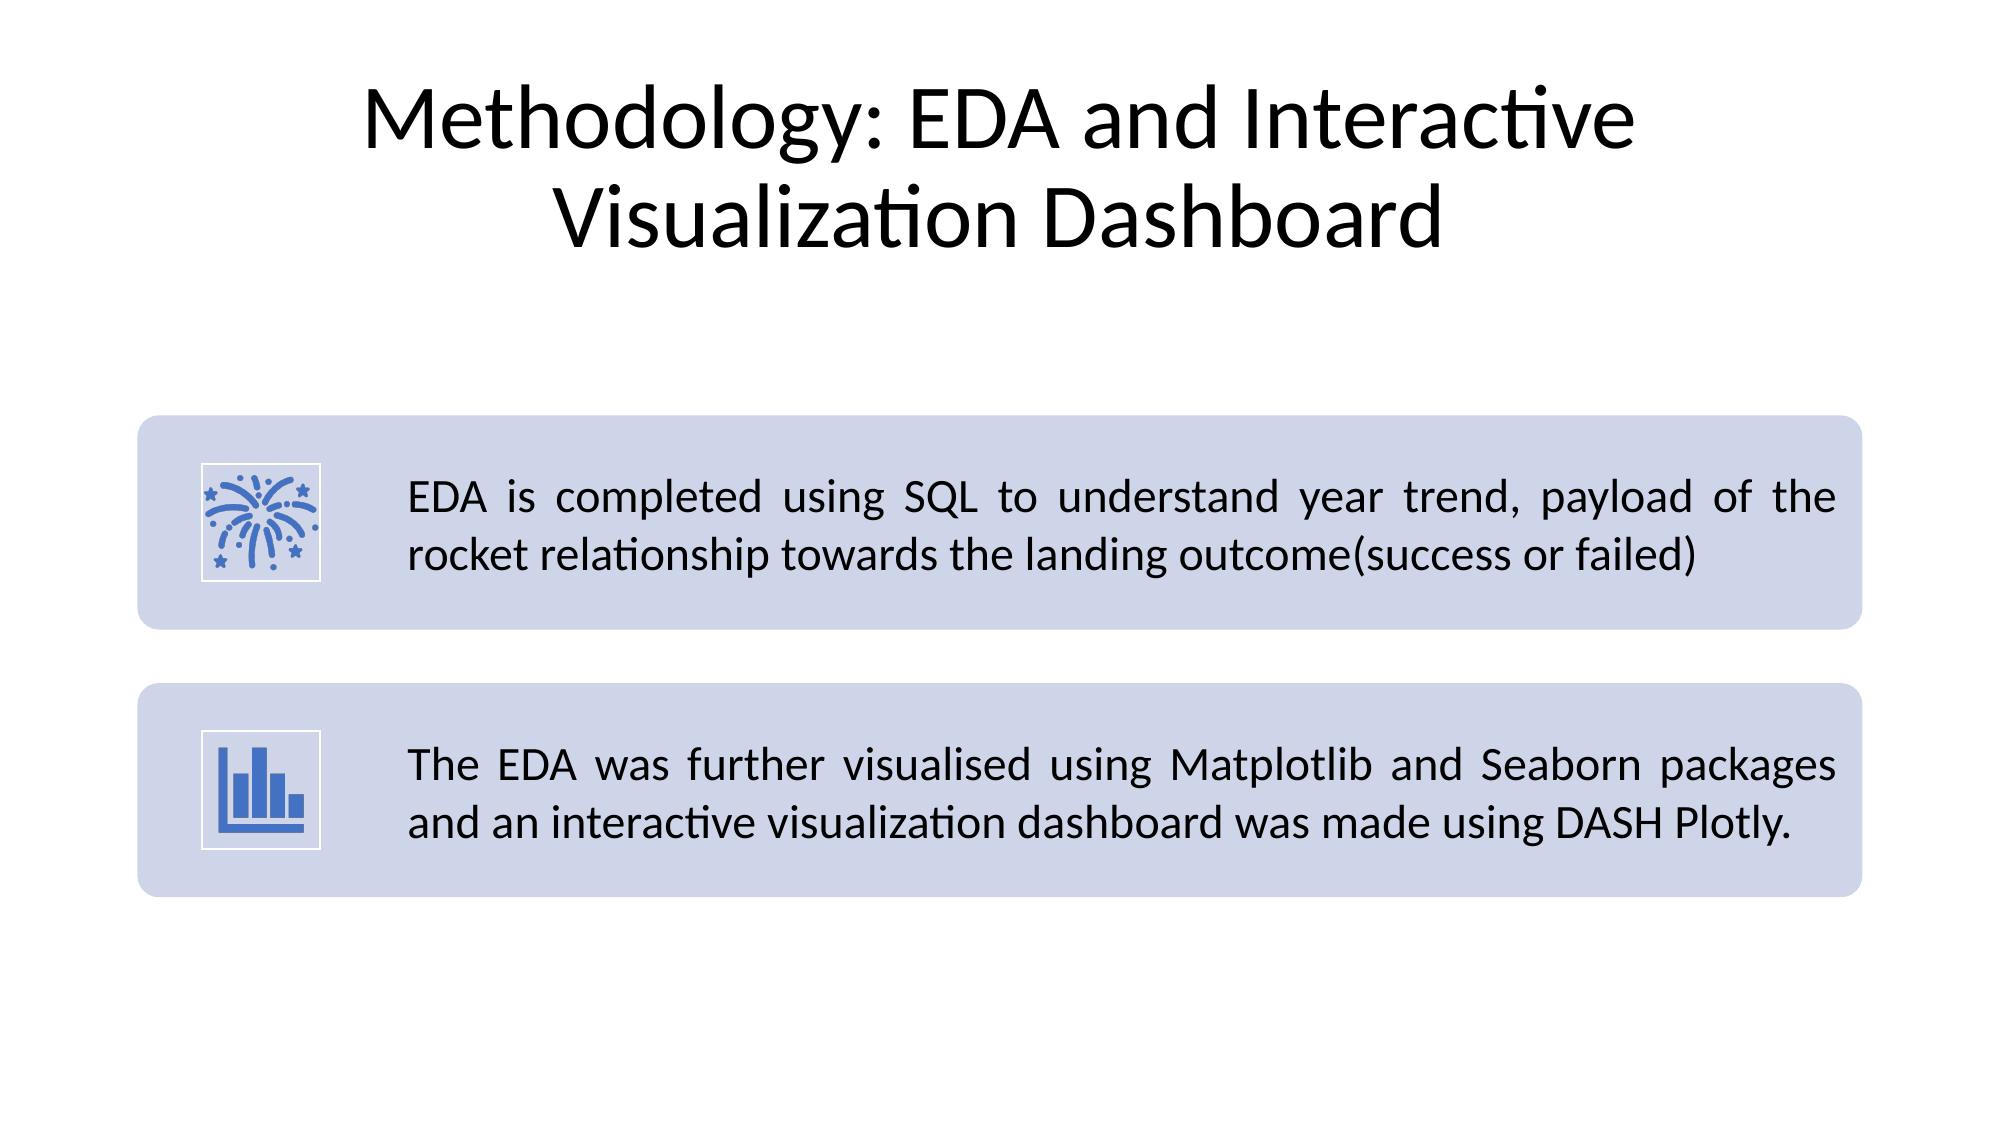

# Methodology: EDA and Interactive Visualization Dashboard
EDA is completed using SQL to understand year trend, payload of the rocket relationship towards the landing outcome(success or failed)
The EDA was further visualised using Matplotlib and Seaborn packages and an interactive visualization dashboard was made using DASH Plotly.